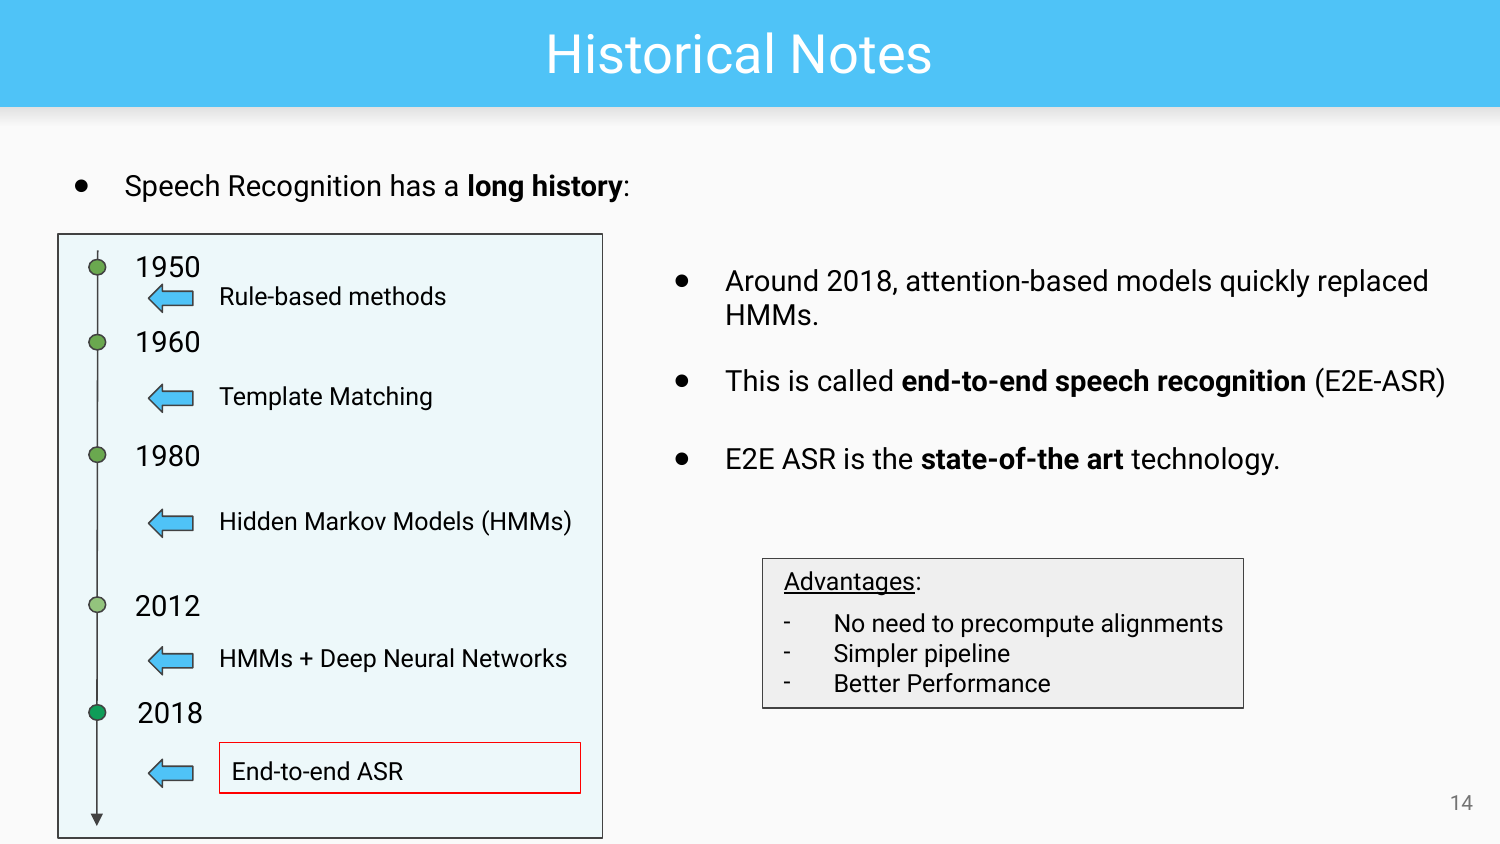

# Historical Notes
Speech Recognition has a long history:
1950

Around 2018, attention-based models quickly replaced HMMs.

Rule-based methods

1960

This is called end-to-end speech recognition (E2E-ASR)
Template Matching

1980
E2E ASR is the state-of-the art technology.

Hidden Markov Models (HMMs)

Advantages:

2012
No need to precompute alignments
Simpler pipeline
Better Performance

HMMs + Deep Neural Networks

2018

End-to-end ASR

14